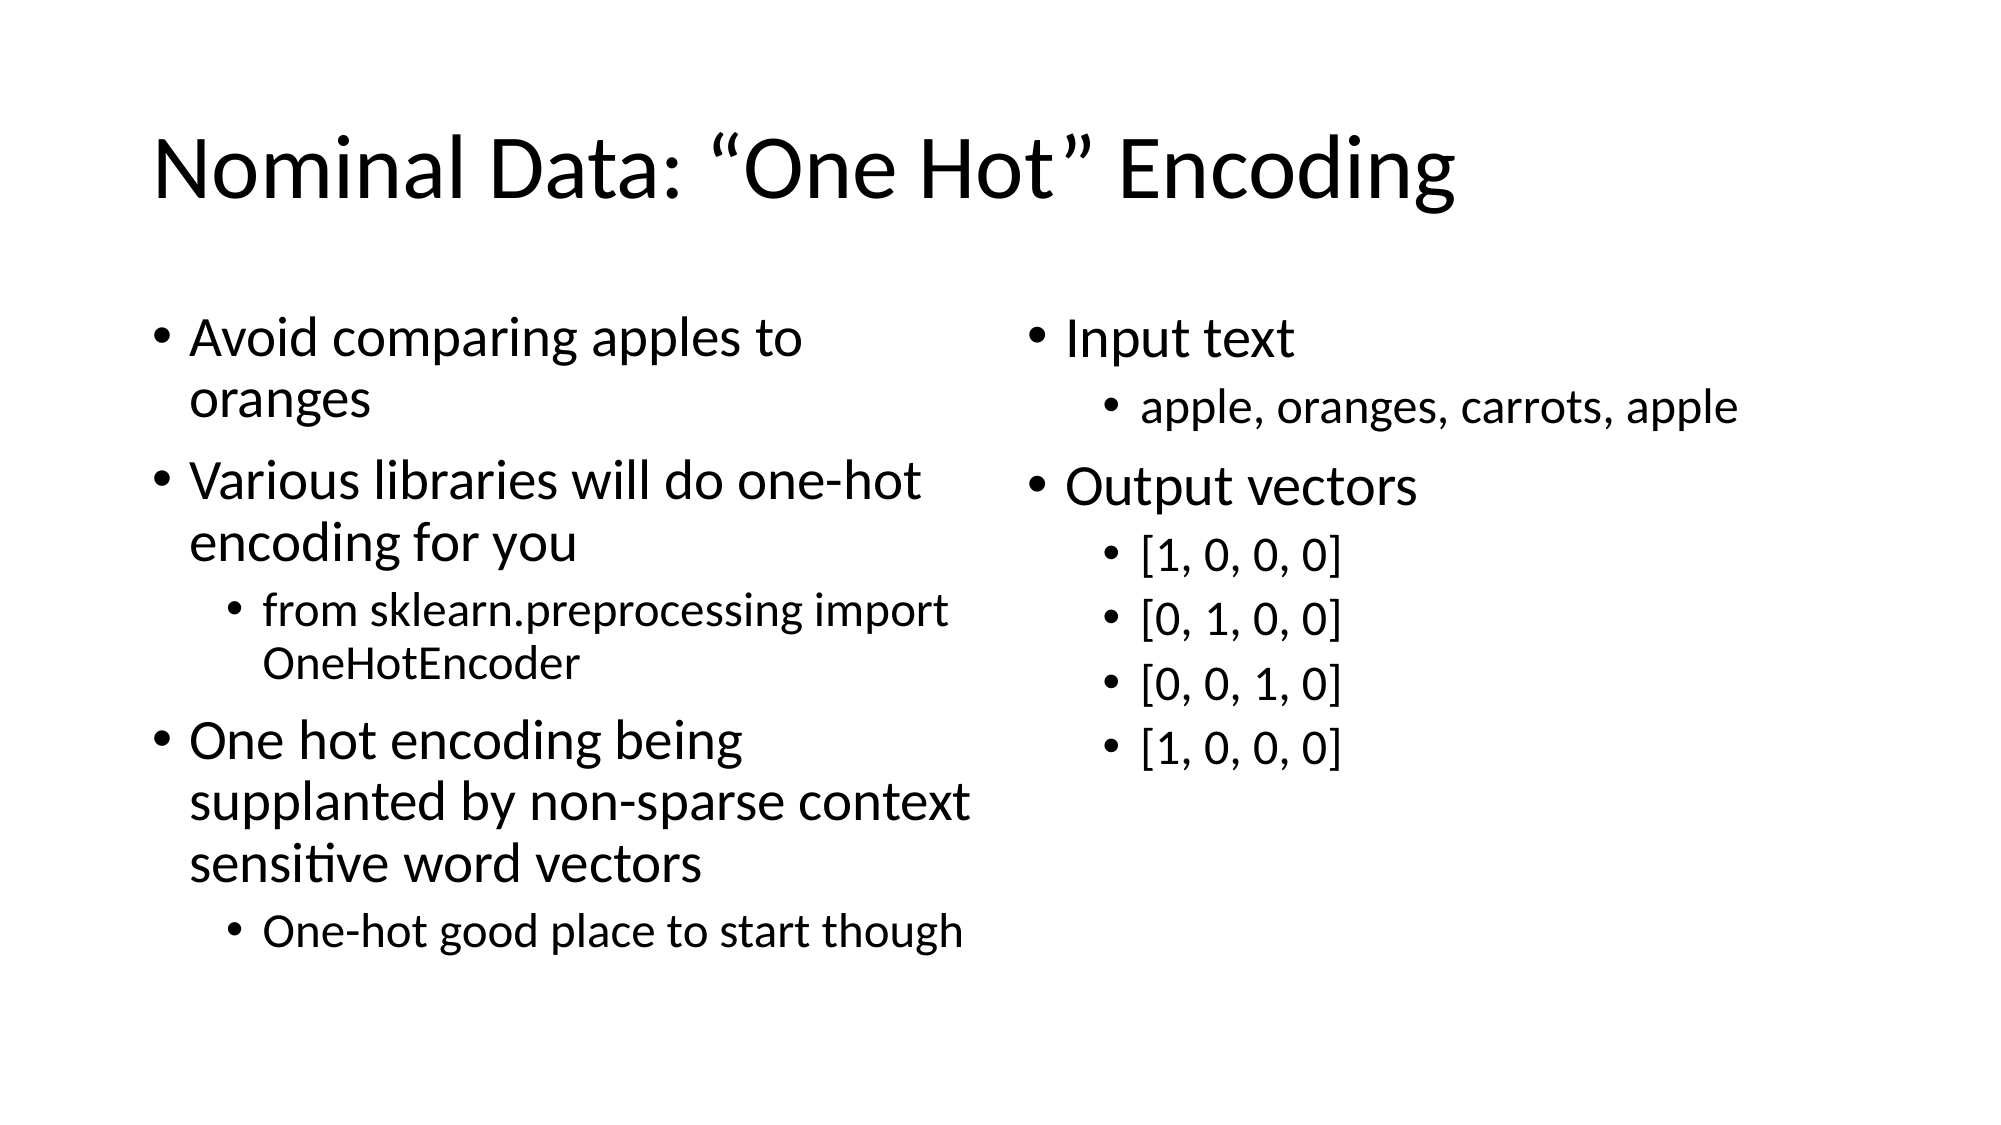

# Nominal Data: “One Hot” Encoding
Avoid comparing apples to oranges
Various libraries will do one-hot encoding for you
from sklearn.preprocessing import OneHotEncoder
One hot encoding being supplanted by non-sparse context sensitive word vectors
One-hot good place to start though
Input text
apple, oranges, carrots, apple
Output vectors
[1, 0, 0, 0]
[0, 1, 0, 0]
[0, 0, 1, 0]
[1, 0, 0, 0]